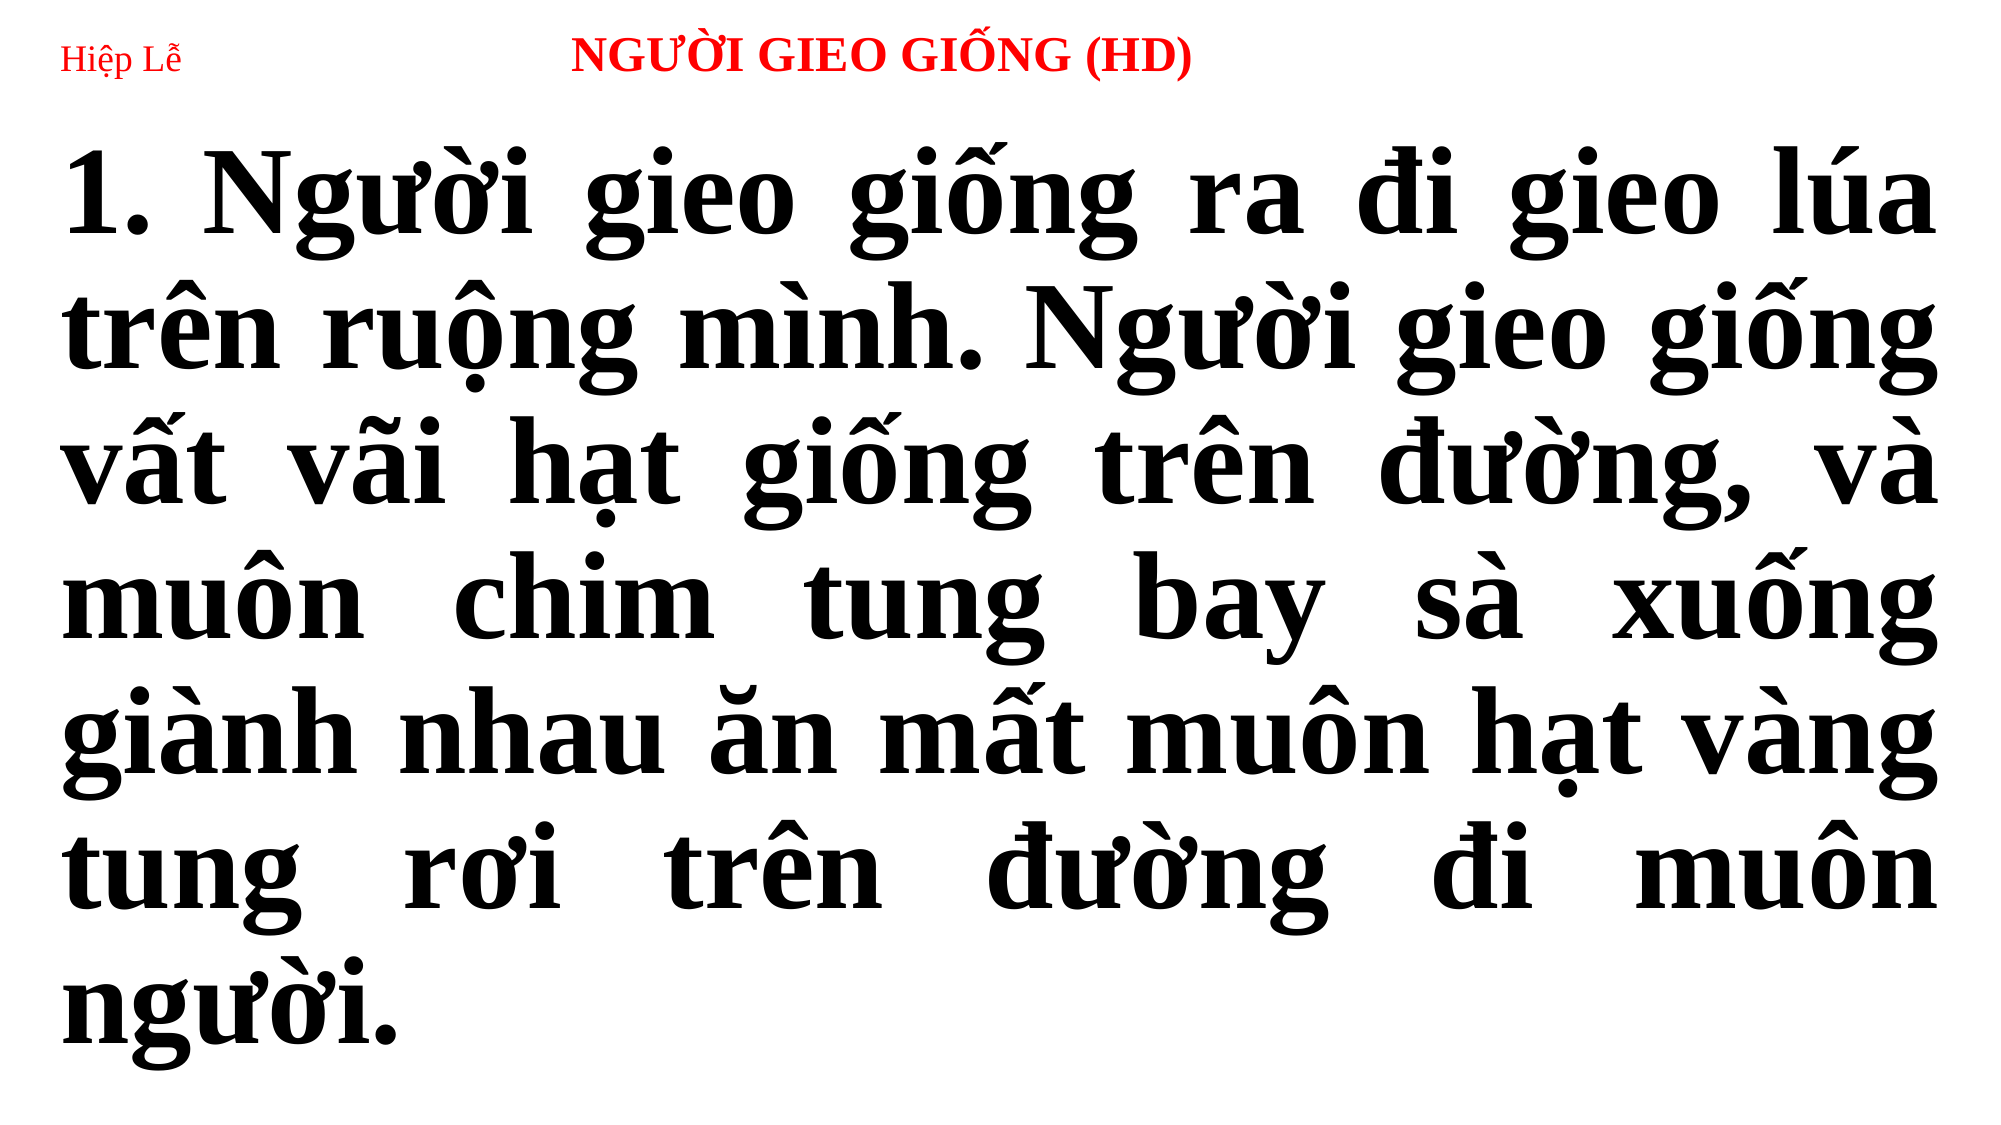

# Hiệp Lễ                                         NGƯỜI GIEO GIỐNG (HD)
1. Người gieo giống ra đi gieo lúa trên ruộng mình. Người gieo giống vất vãi hạt giống trên đường, và muôn chim tung bay sà xuống giành nhau ăn mất muôn hạt vàng tung rơi trên đường đi muôn người.